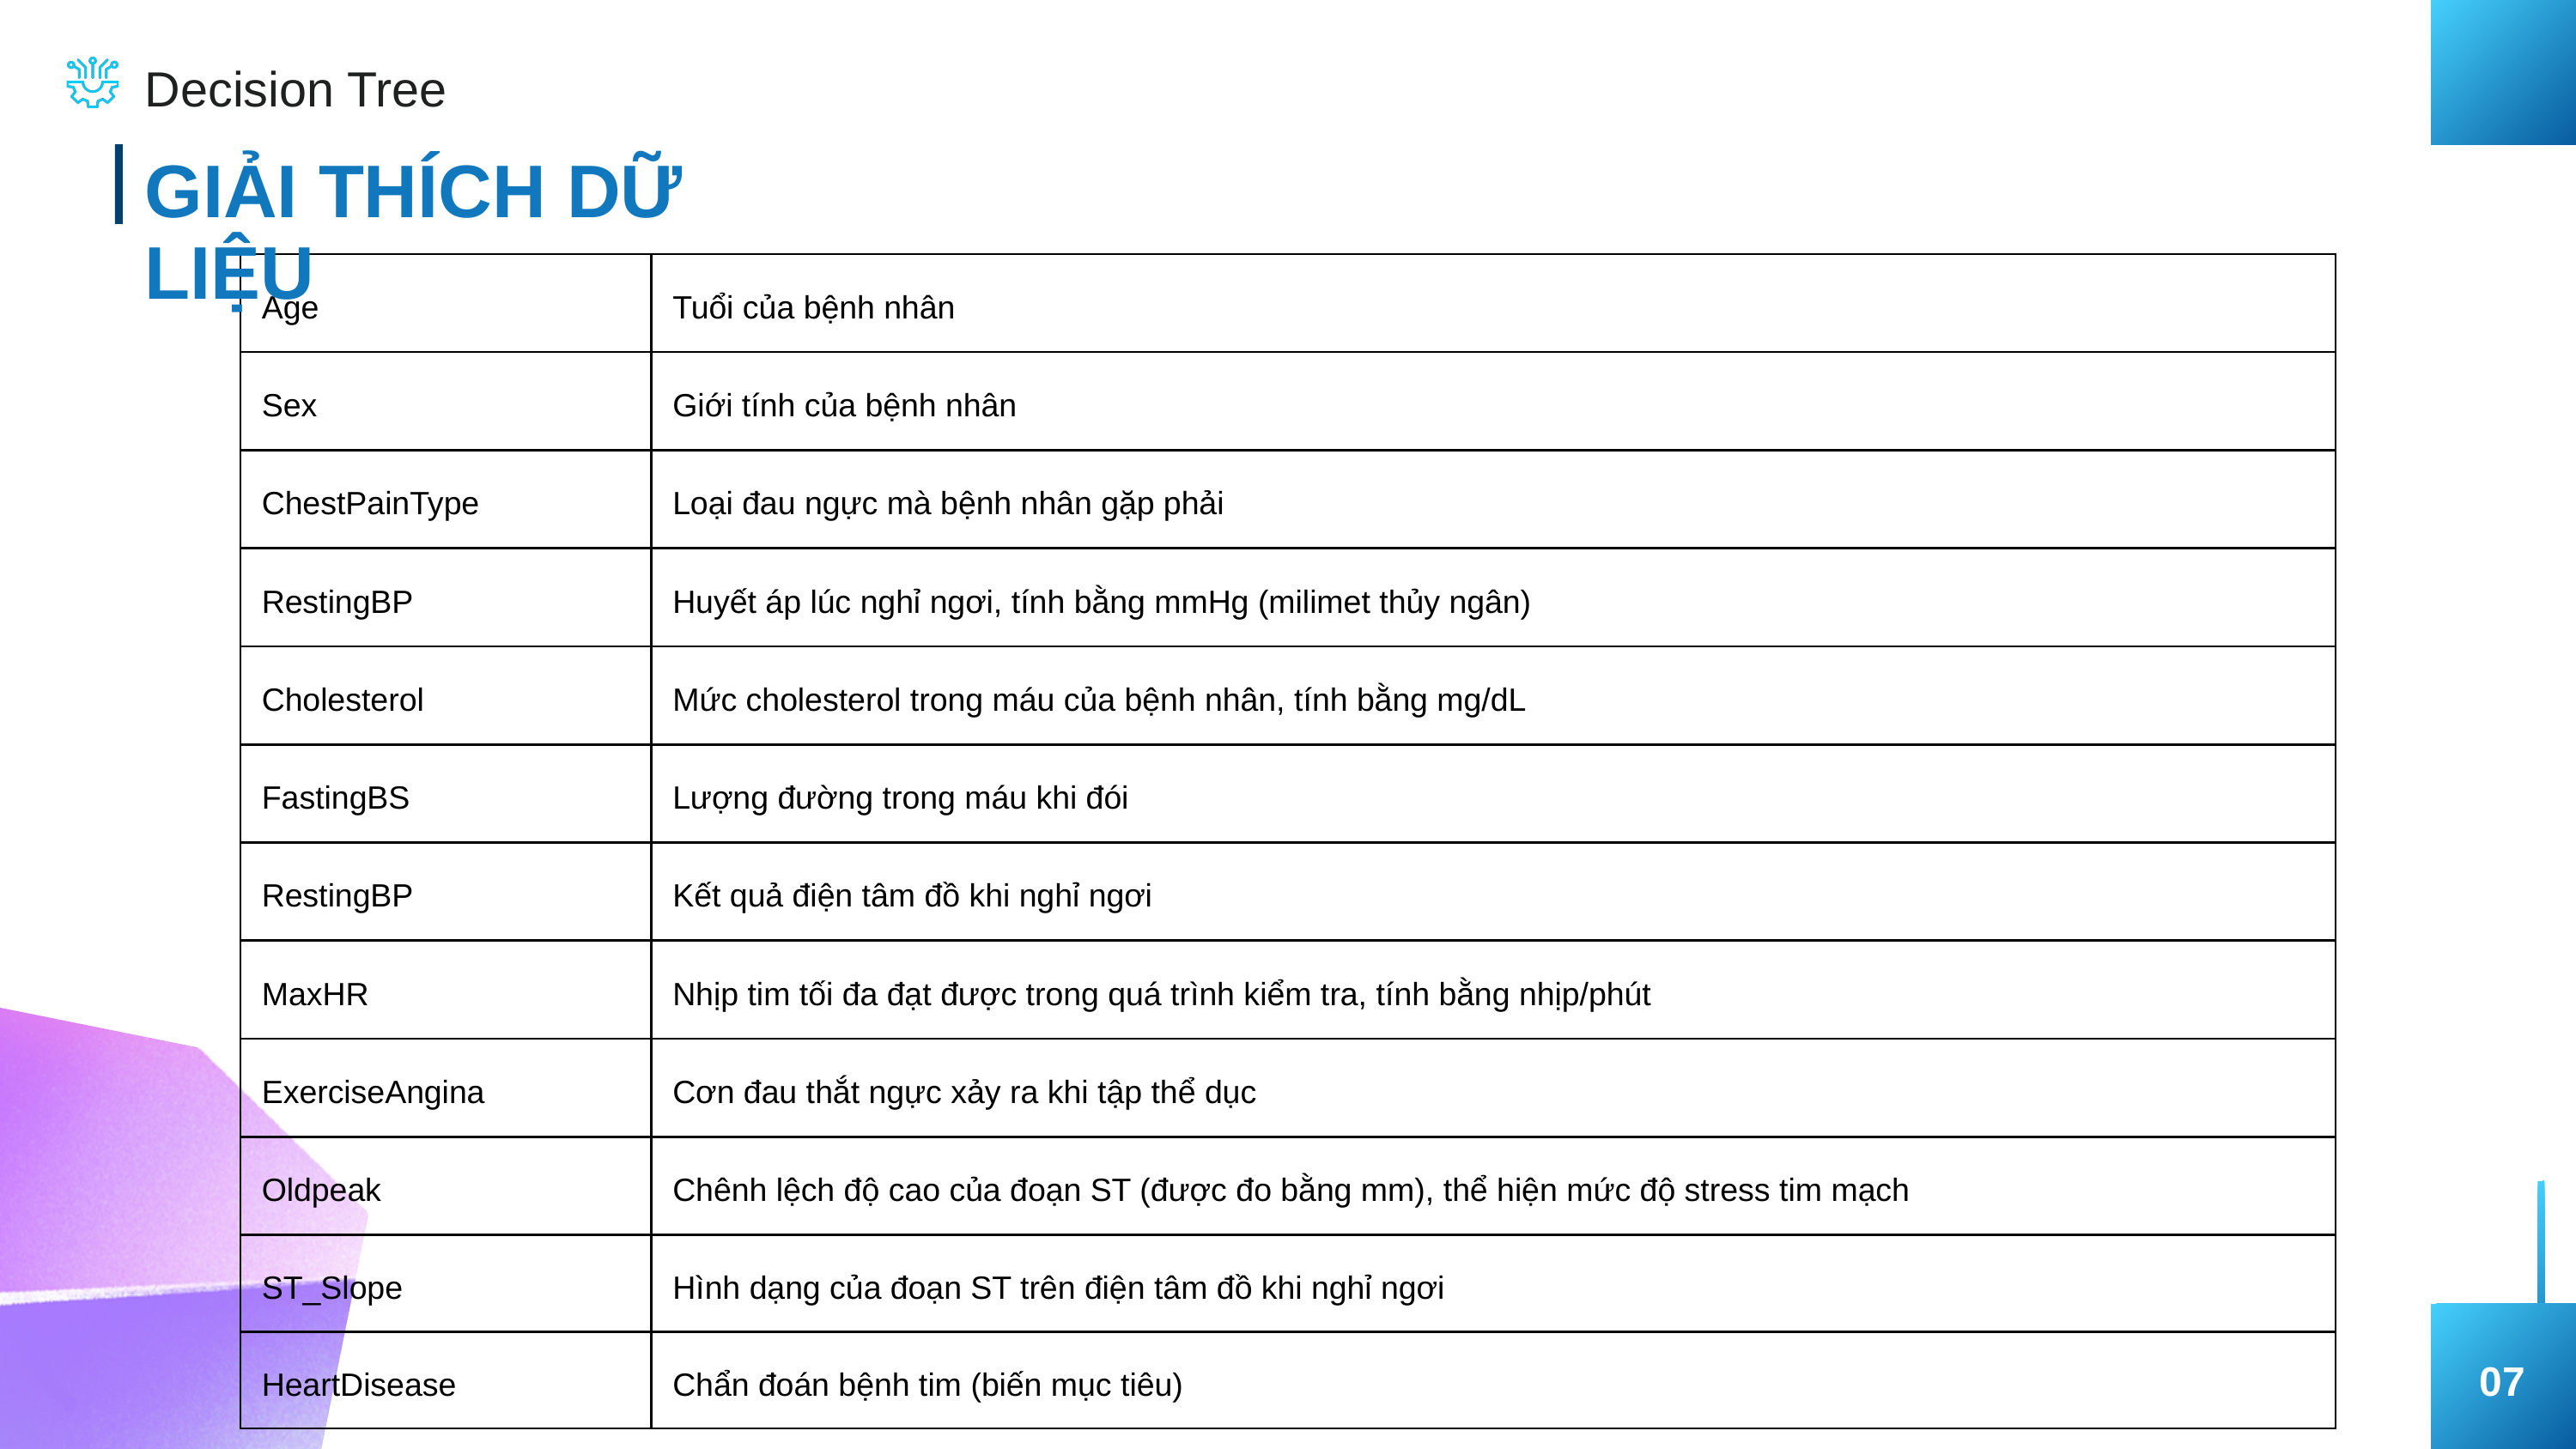

Decision Tree

GIẢI THÍCH DỮ LIỆU
| Age | Tuổi của bệnh nhân |
| --- | --- |
| Sex | Giới tính của bệnh nhân |
| ChestPainType | Loại đau ngực mà bệnh nhân gặp phải |
| RestingBP | Huyết áp lúc nghỉ ngơi, tính bằng mmHg (milimet thủy ngân) |
| Cholesterol | Mức cholesterol trong máu của bệnh nhân, tính bằng mg/dL |
| FastingBS | Lượng đường trong máu khi đói |
| RestingBP | Kết quả điện tâm đồ khi nghỉ ngơi |
| MaxHR | Nhịp tim tối đa đạt được trong quá trình kiểm tra, tính bằng nhịp/phút |
| ExerciseAngina | Cơn đau thắt ngực xảy ra khi tập thể dục |
| Oldpeak | Chênh lệch độ cao của đoạn ST (được đo bằng mm), thể hiện mức độ stress tim mạch |
| ST\_Slope | Hình dạng của đoạn ST trên điện tâm đồ khi nghỉ ngơi |
| HeartDisease | Chẩn đoán bệnh tim (biến mục tiêu) |

07